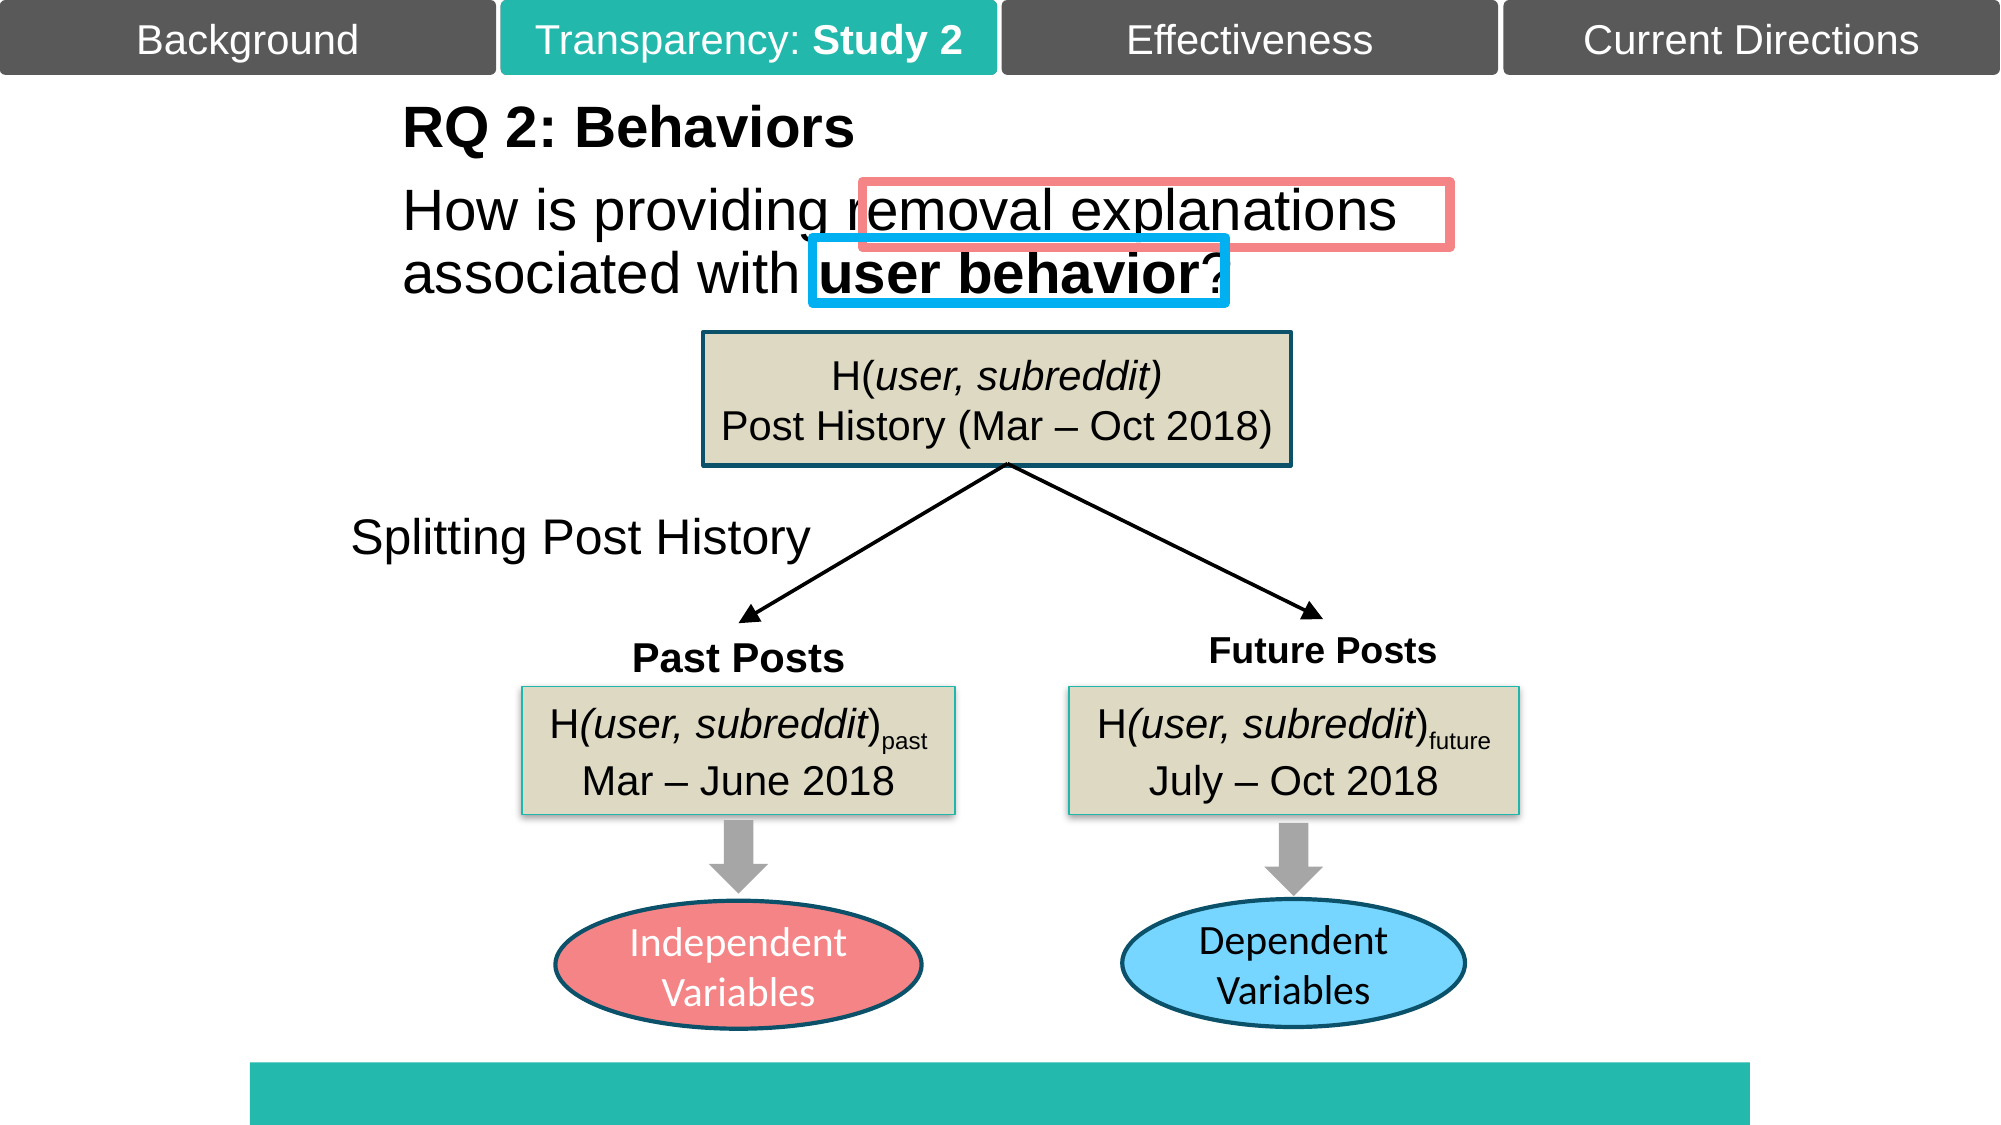

Transparency: Study 2
RQ 2: Behaviors
How is providing removal explanations associated with user behavior?

H(user, subreddit)
Post History (Mar – Oct 2018)
Splitting Post History
Future Posts
Past Posts
H(user, subreddit)past
Mar – June 2018
H(user, subreddit)future
July – Oct 2018

Dependent Variables
Independent Variables